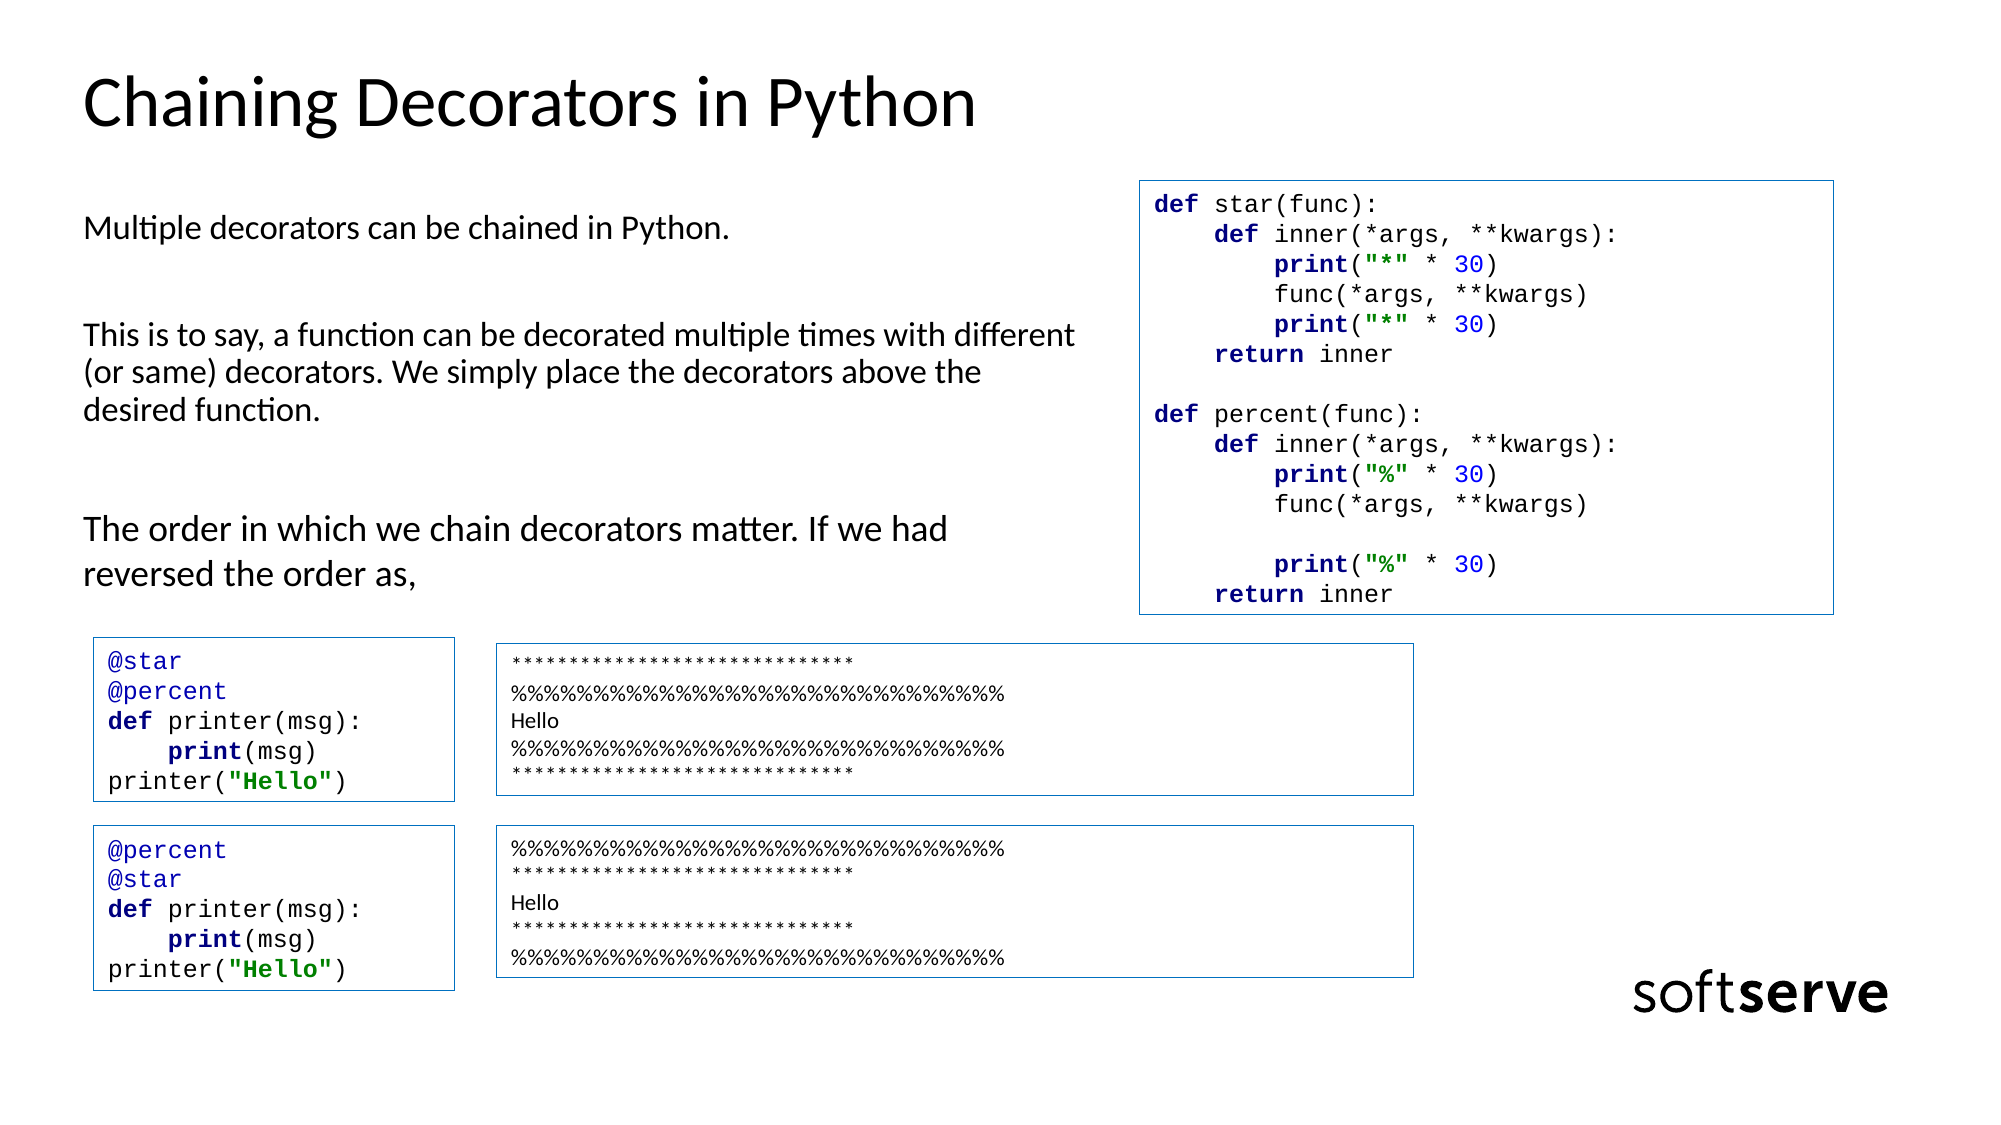

# Chaining Decorators in Python
def star(func):
    def inner(*args, **kwargs):
        print("*" * 30)
        func(*args, **kwargs)
        print("*" * 30)
    return inner
def percent(func):
    def inner(*args, **kwargs):
        print("%" * 30)
        func(*args, **kwargs)
        print("%" * 30)
    return inner
Multiple decorators can be chained in Python.

This is to say, a function can be decorated multiple times with different (or same) decorators. We simply place the decorators above the desired function.
The order in which we chain decorators matter. If we had reversed the order as,
@star
@percent
def printer(msg):
    print(msg)
printer("Hello")
******************************
%%%%%%%%%%%%%%%%%%%%%%%%%%%%%%
Hello
%%%%%%%%%%%%%%%%%%%%%%%%%%%%%%
******************************
@percent
@star
def printer(msg):
    print(msg)
printer("Hello")
%%%%%%%%%%%%%%%%%%%%%%%%%%%%%%
******************************
Hello
******************************
%%%%%%%%%%%%%%%%%%%%%%%%%%%%%%